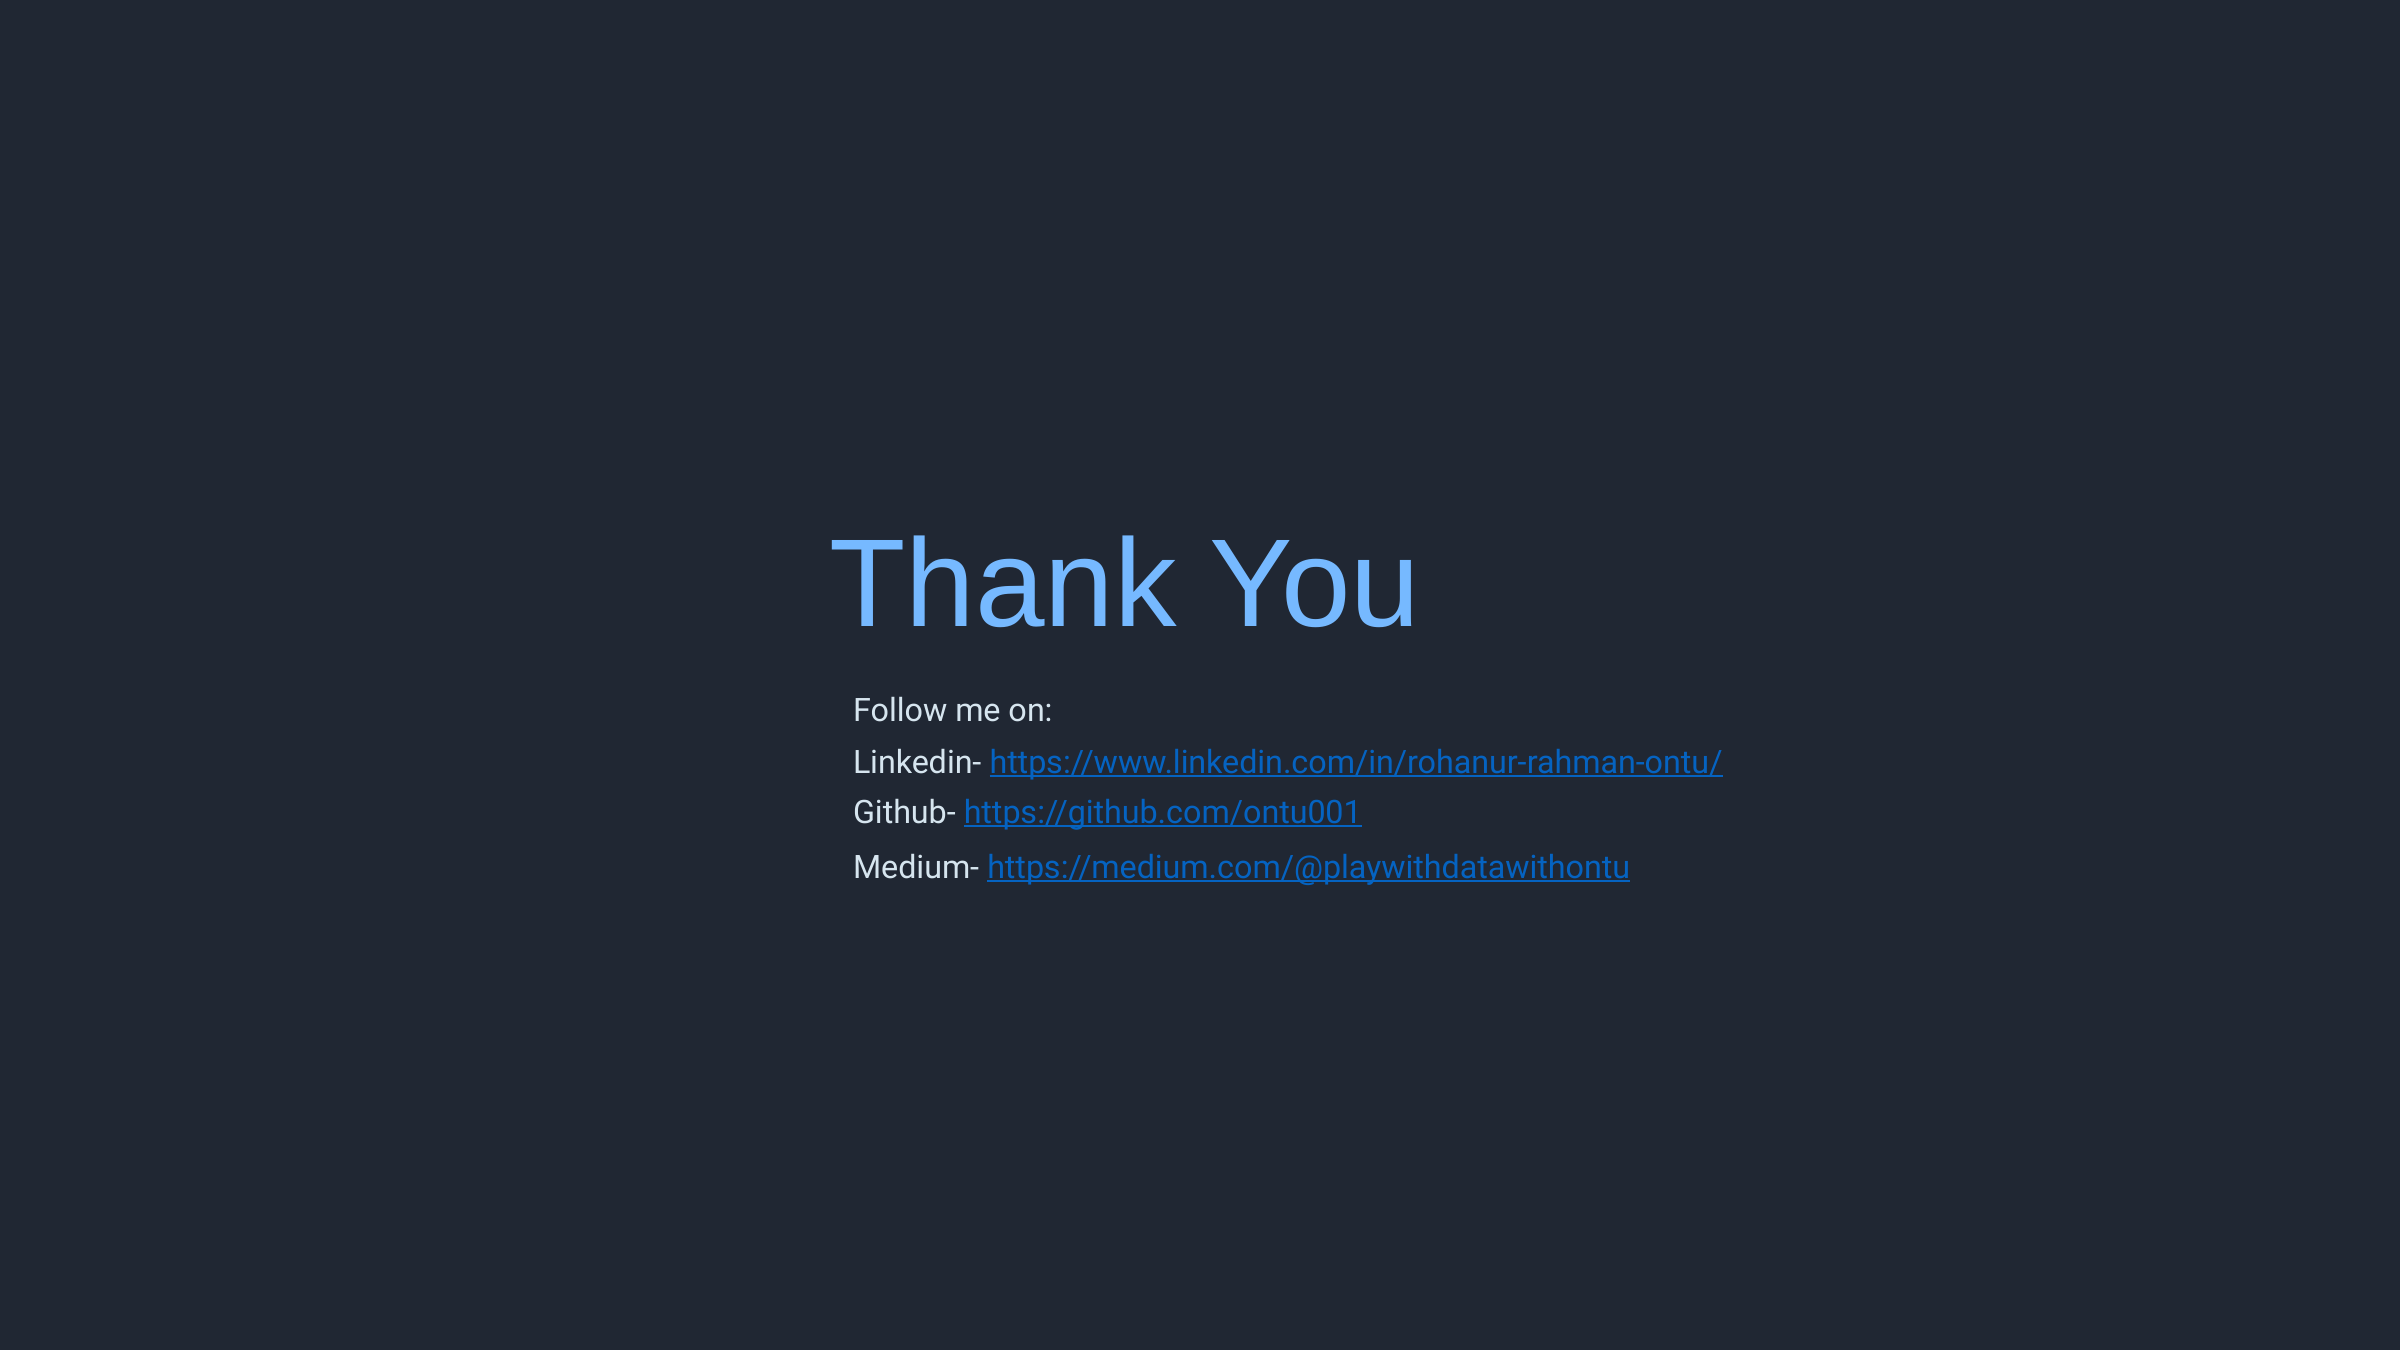

Thank You
Follow me on:
Linkedin- https://www.linkedin.com/in/rohanur-rahman-ontu/
Github- https://github.com/ontu001
Medium- https://medium.com/@playwithdatawithontu